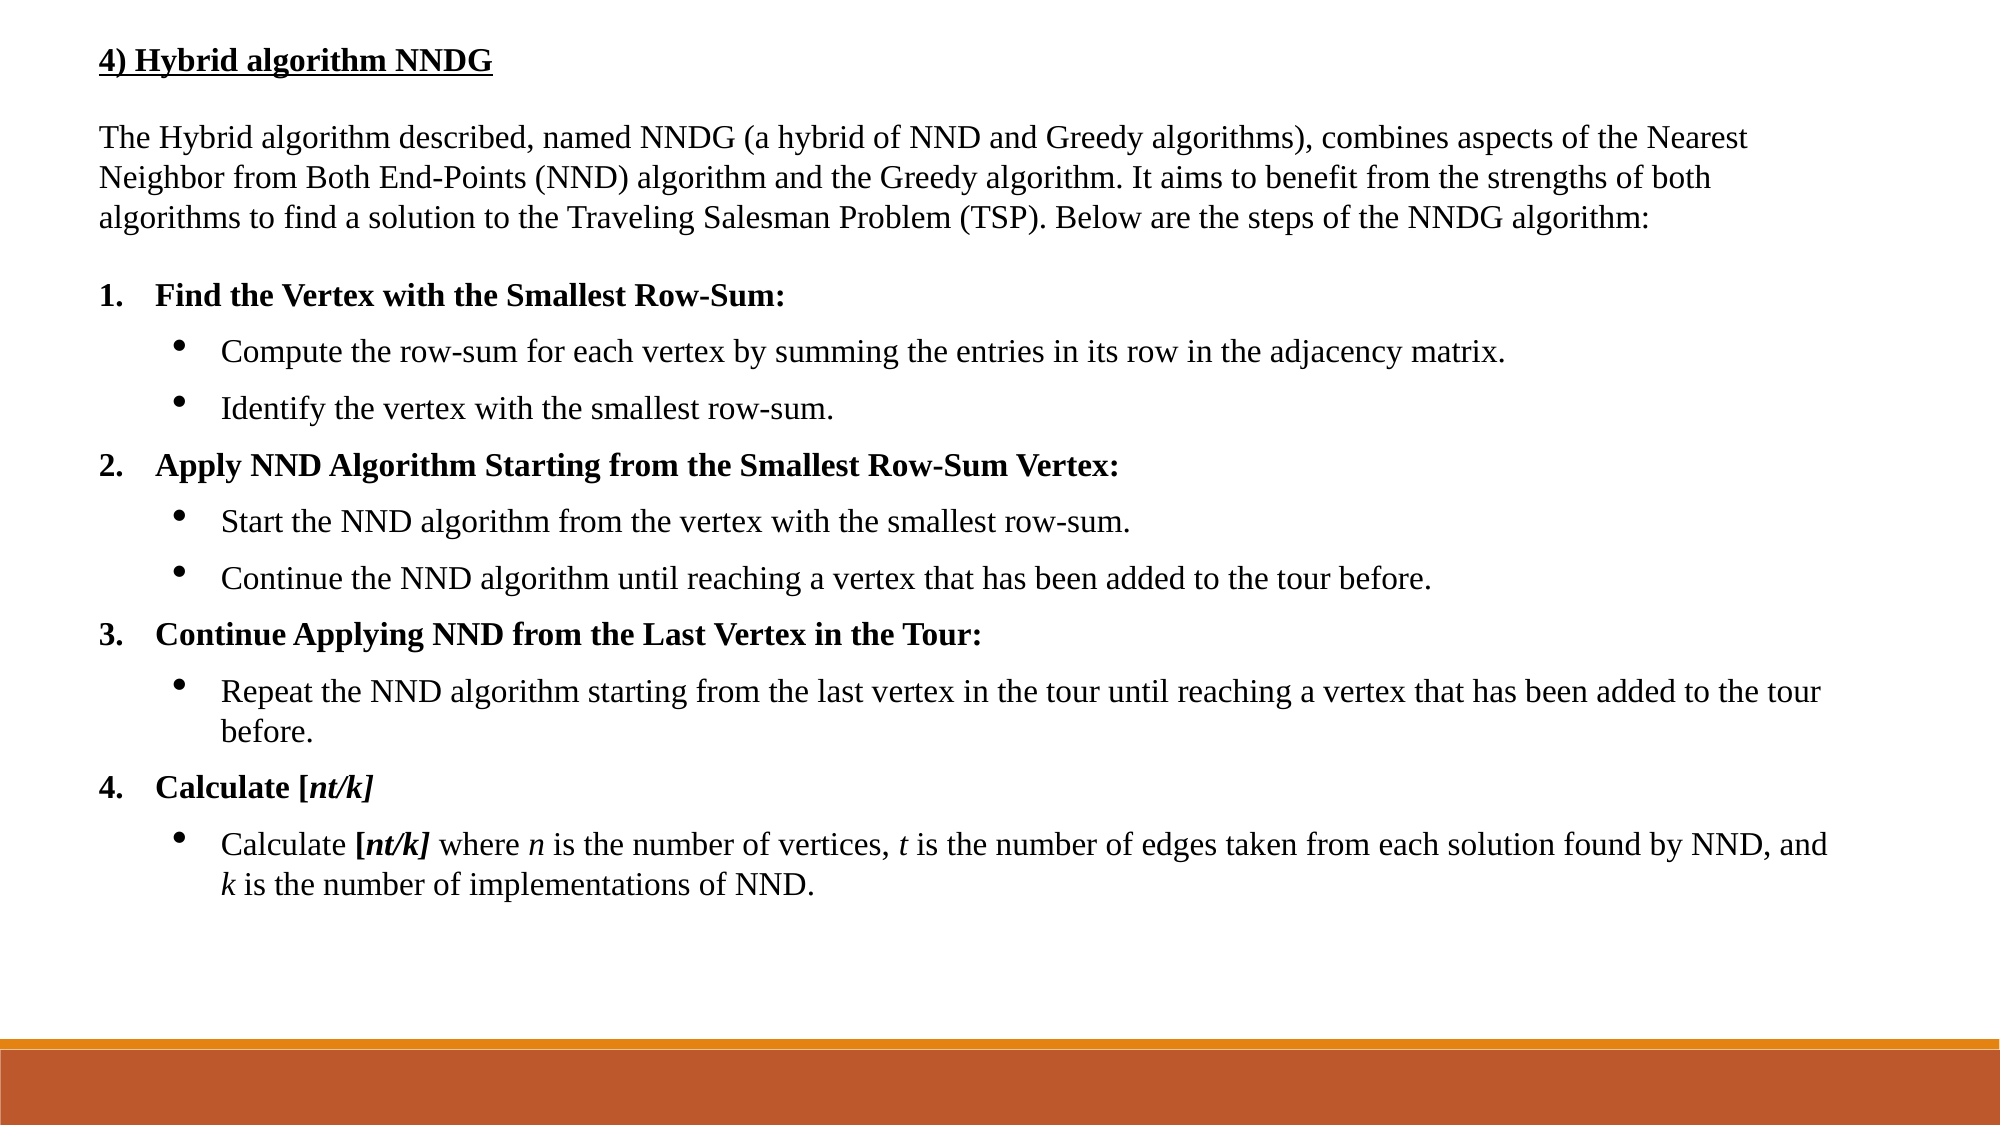

4) Hybrid algorithm NNDG
The Hybrid algorithm described, named NNDG (a hybrid of NND and Greedy algorithms), combines aspects of the Nearest Neighbor from Both End-Points (NND) algorithm and the Greedy algorithm. It aims to benefit from the strengths of both algorithms to find a solution to the Traveling Salesman Problem (TSP). Below are the steps of the NNDG algorithm:
Find the Vertex with the Smallest Row-Sum:
Compute the row-sum for each vertex by summing the entries in its row in the adjacency matrix.
Identify the vertex with the smallest row-sum.
Apply NND Algorithm Starting from the Smallest Row-Sum Vertex:
Start the NND algorithm from the vertex with the smallest row-sum.
Continue the NND algorithm until reaching a vertex that has been added to the tour before.
Continue Applying NND from the Last Vertex in the Tour:
Repeat the NND algorithm starting from the last vertex in the tour until reaching a vertex that has been added to the tour before.
Calculate [nt/k]
Calculate [nt/k] where n is the number of vertices, t is the number of edges taken from each solution found by NND, and k is the number of implementations of NND.